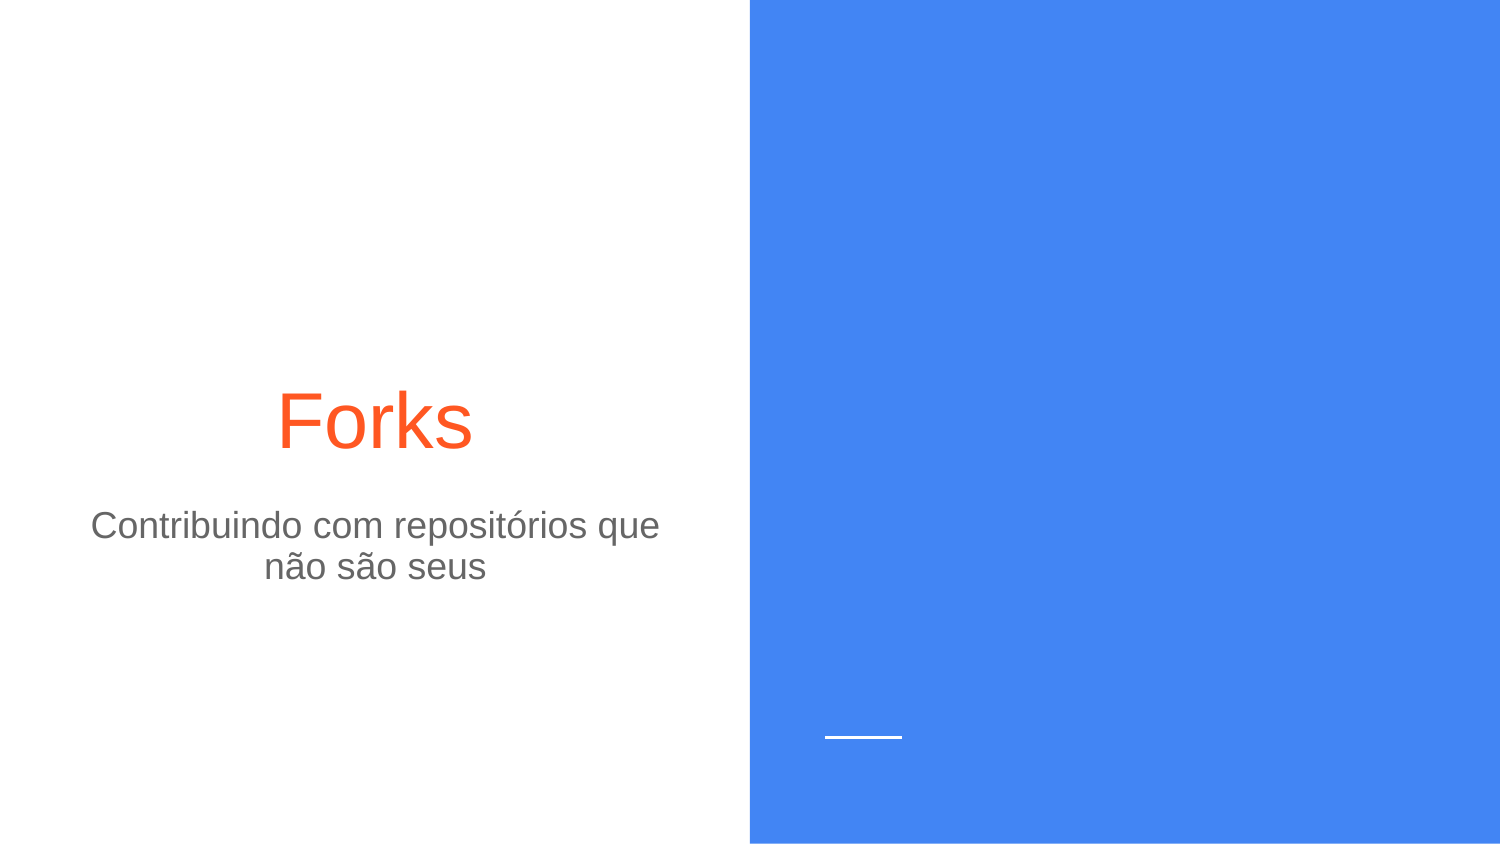

# Forks
Contribuindo com repositórios que não são seus